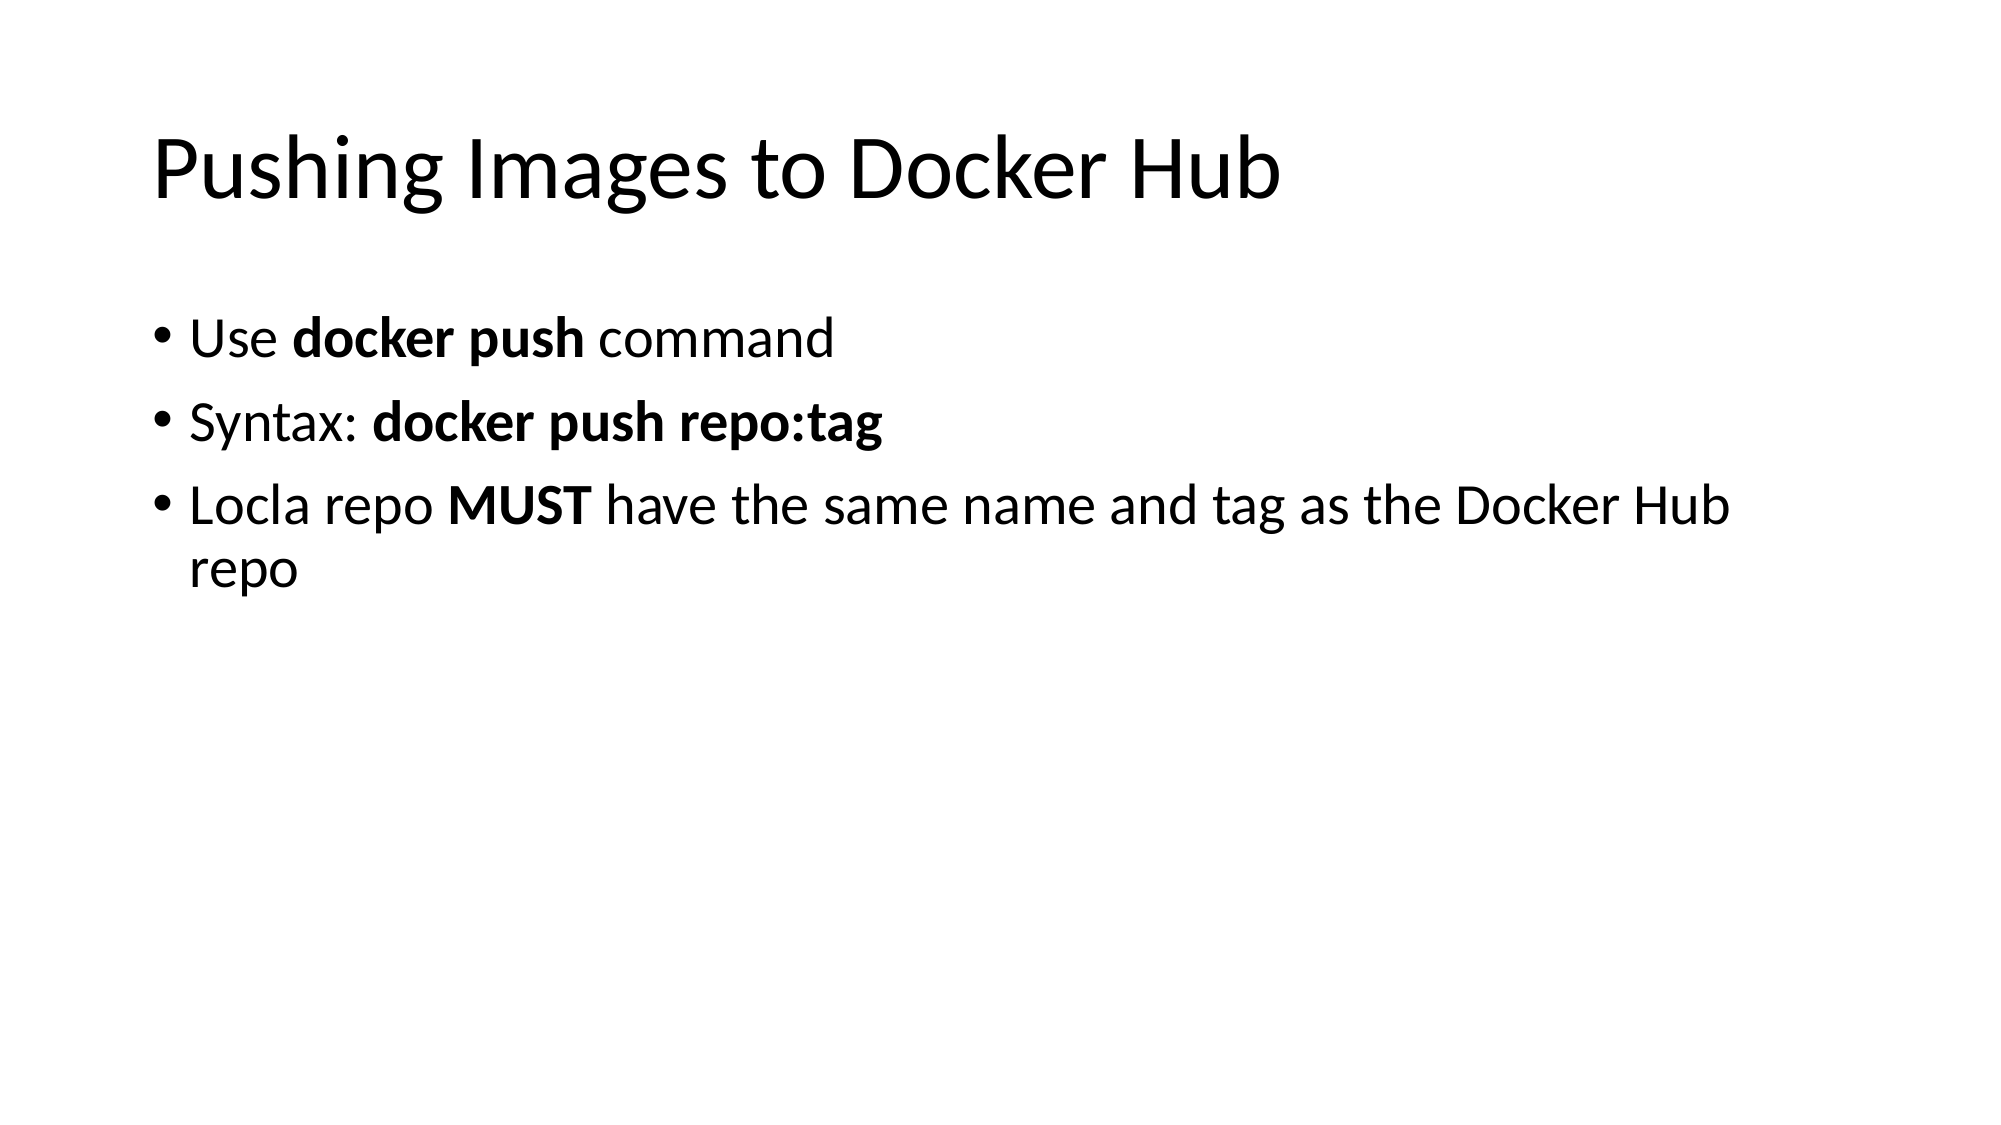

# Pushing Images to Docker Hub
Use docker push command
Syntax: docker push repo:tag
Locla repo MUST have the same name and tag as the Docker Hub repo